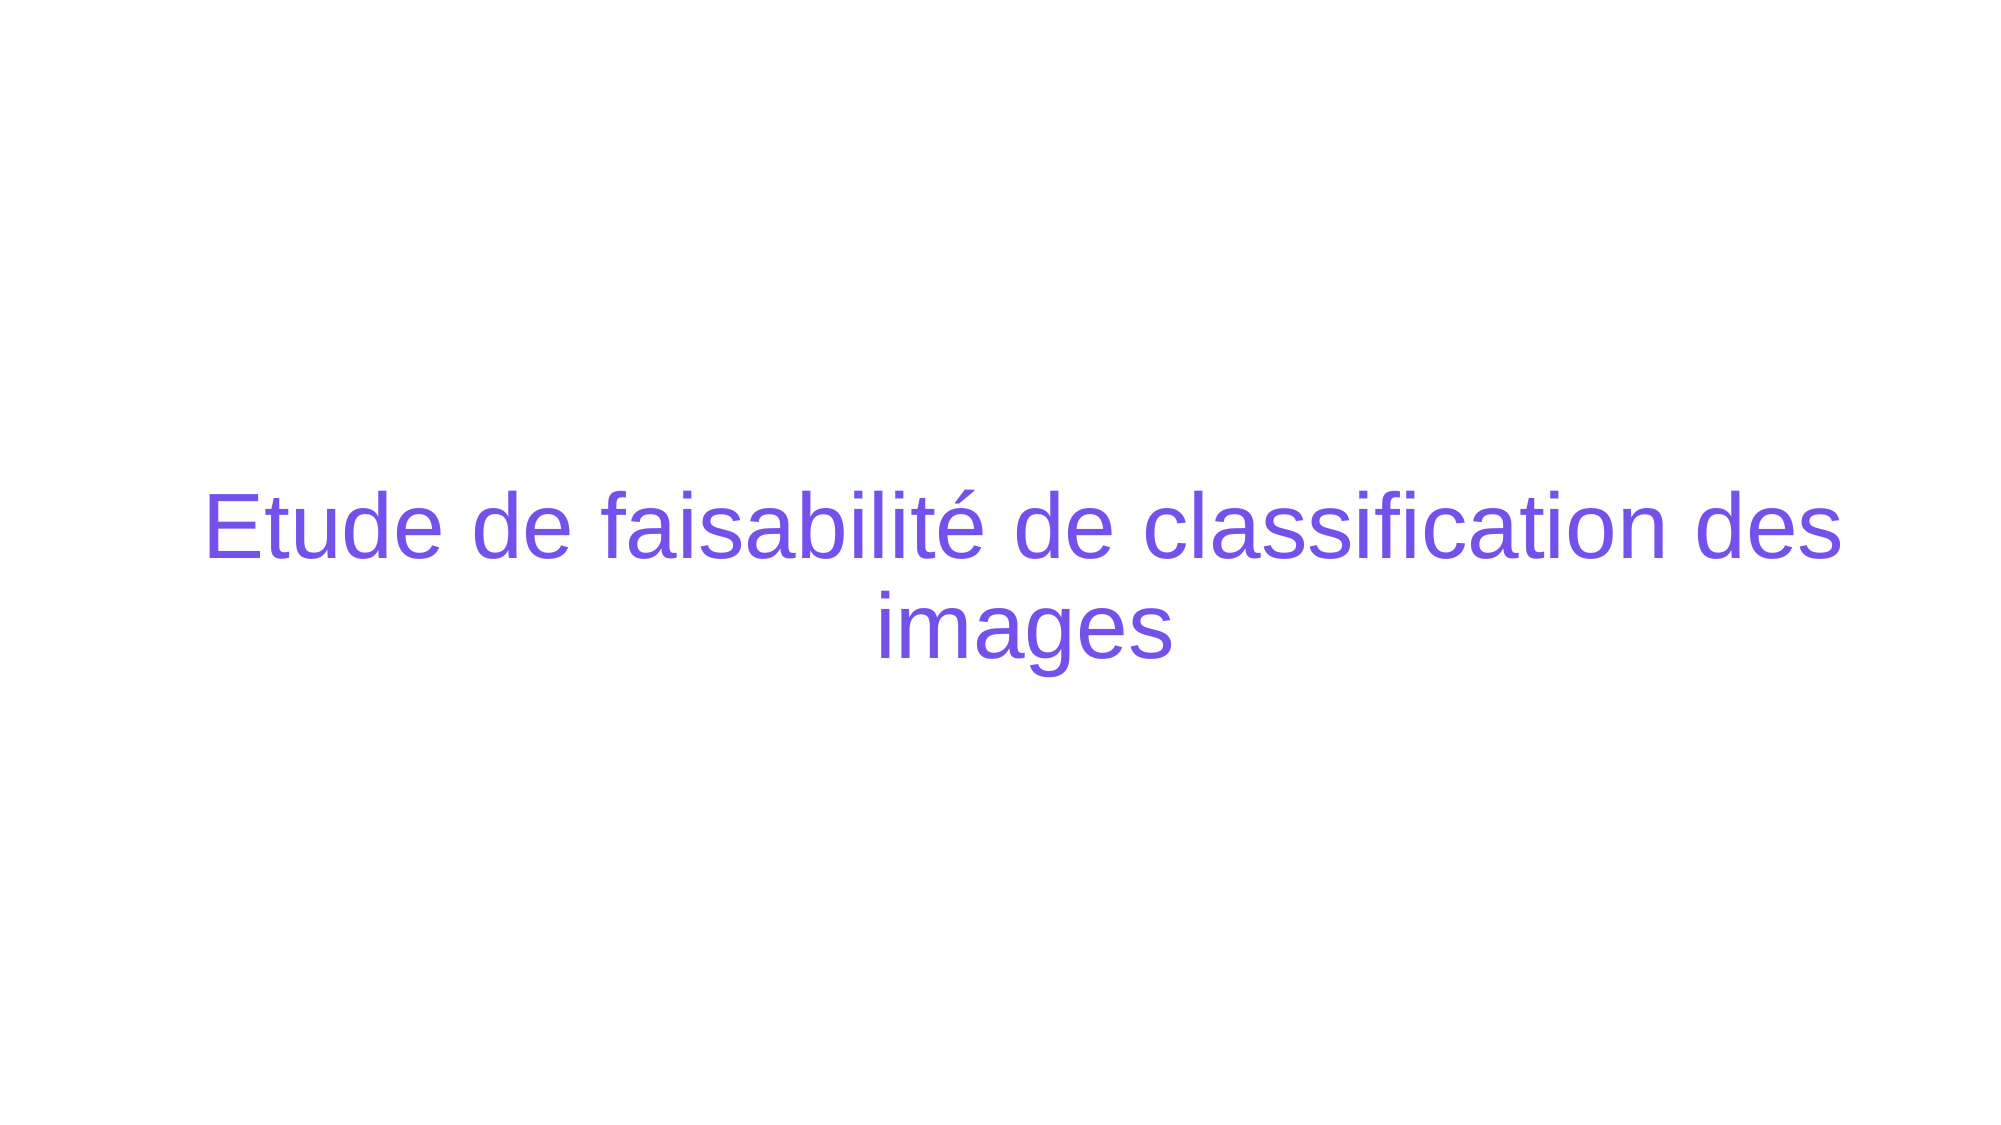

Etude de faisabilité de classification des images

12